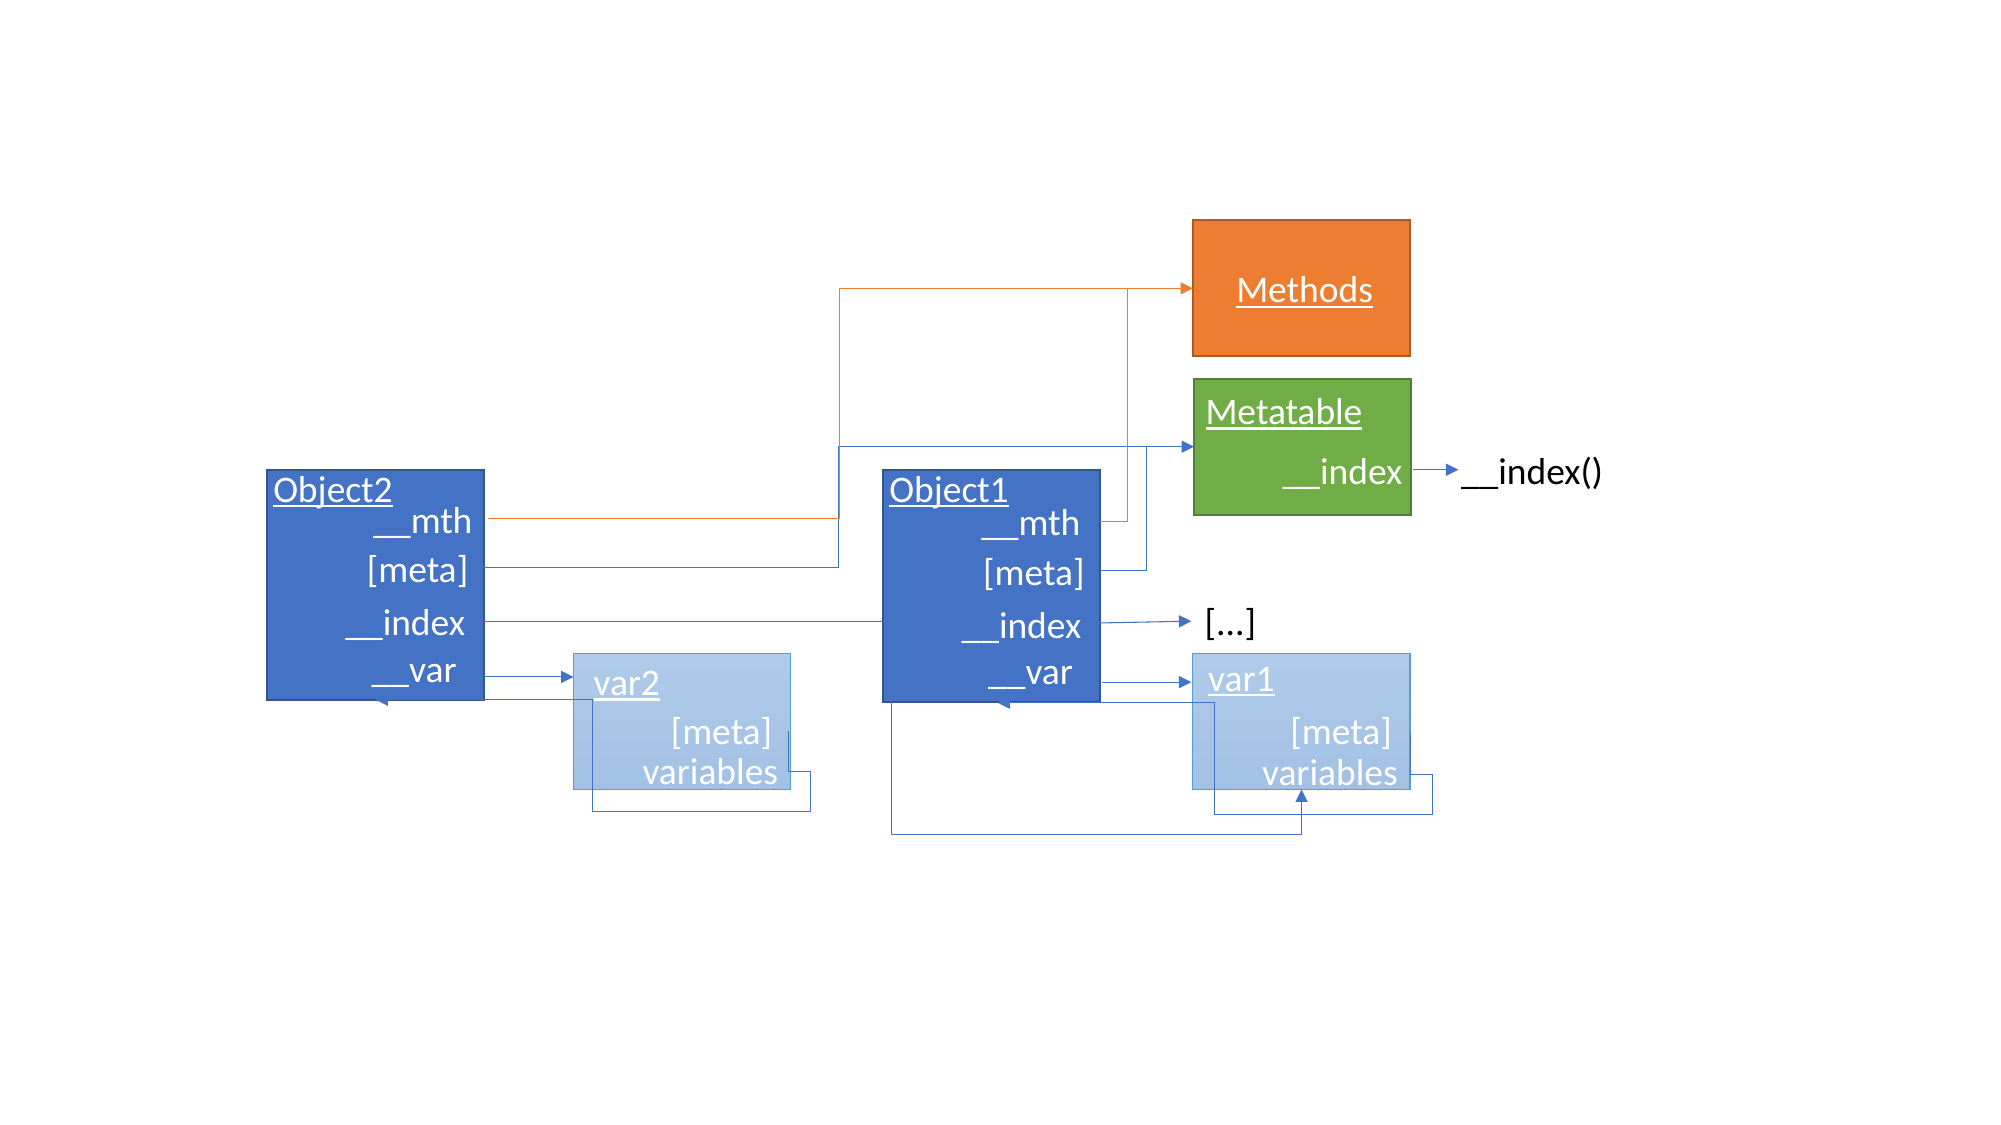

Methods

Metatable
__index
__index()
Object2
Object1

Object1
__mth
__mth
[meta]
[meta]
[...]
__index
__index
__var
__var
var1
var2

[meta]
[meta]
variables
variables